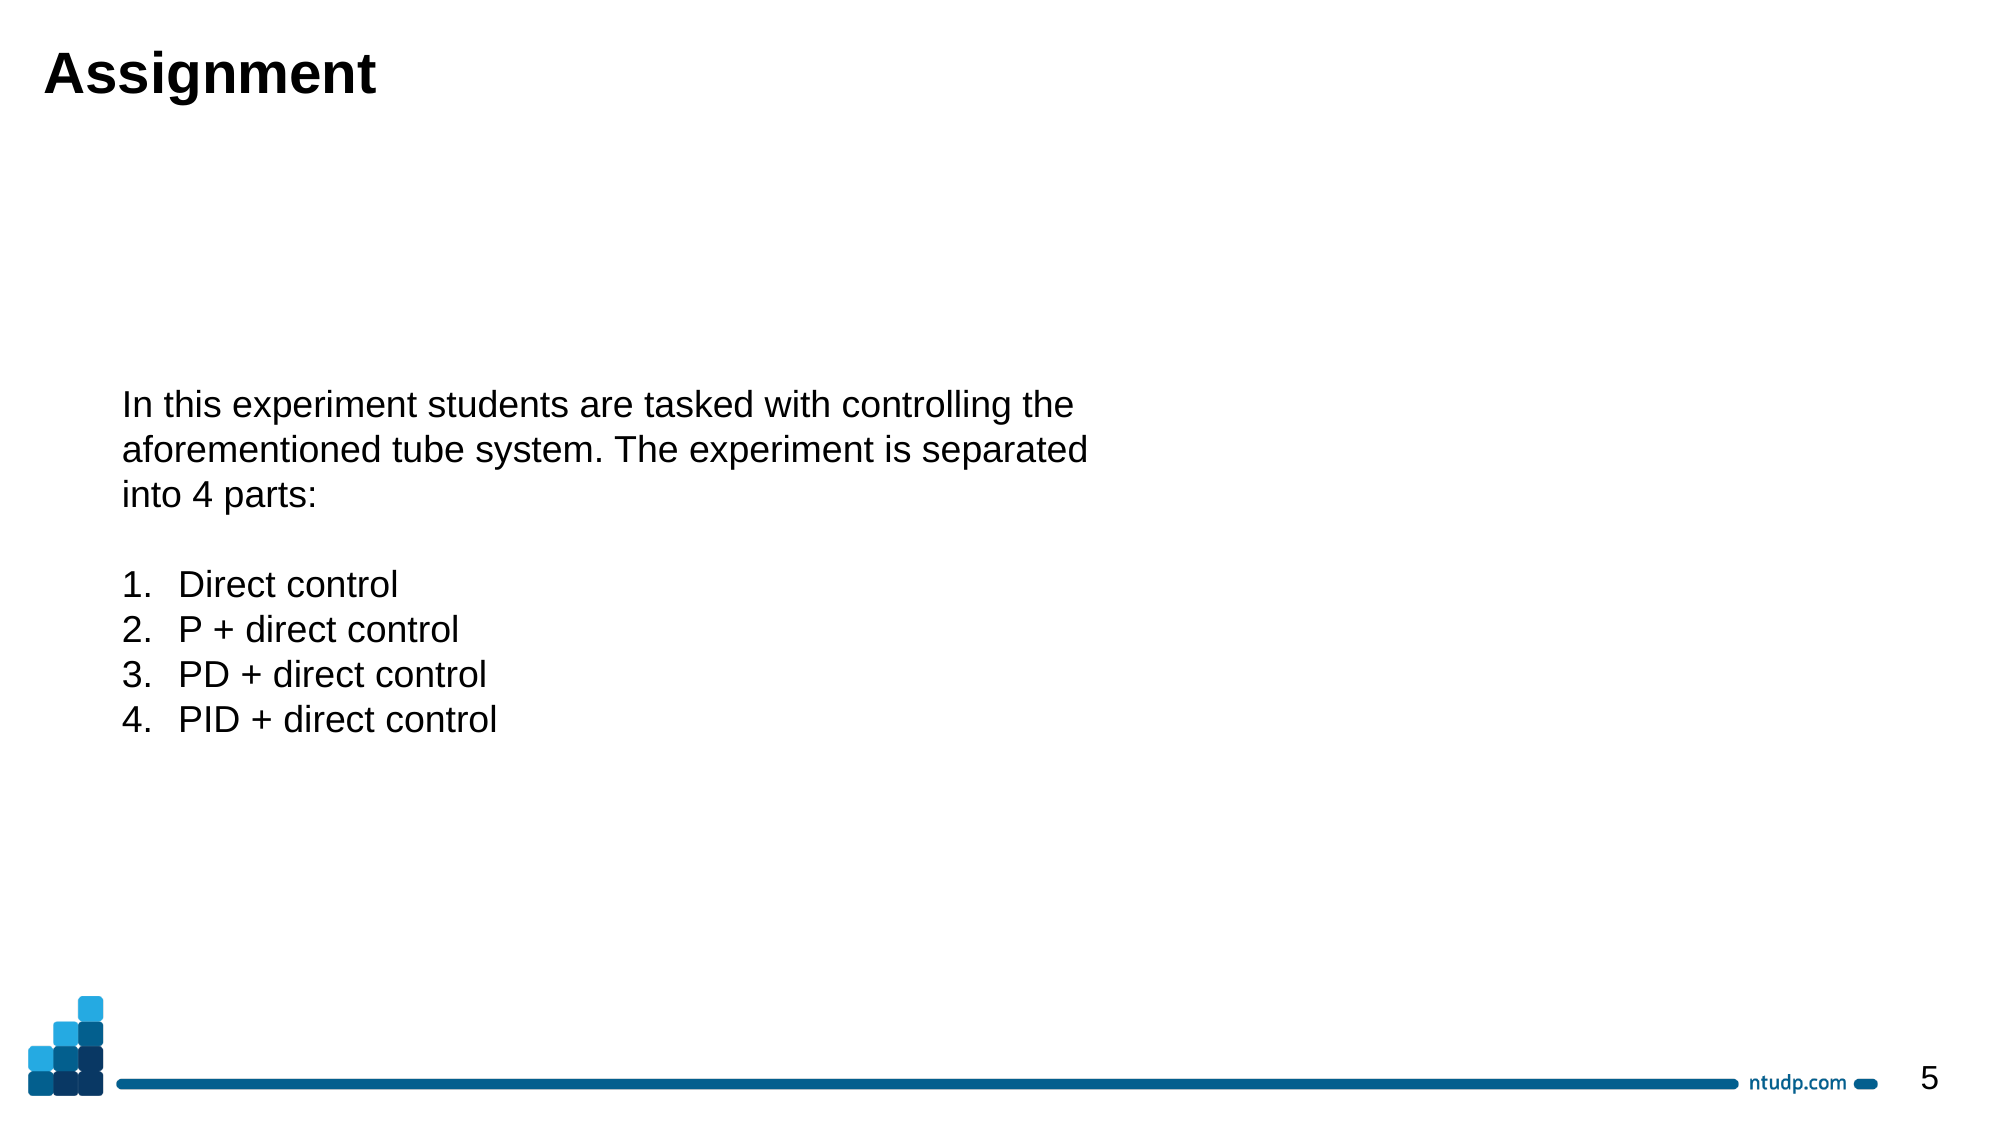

Assignment

In this experiment students are tasked with controlling the aforementioned tube system. The experiment is separated into 4 parts:

Direct control
P + direct control
PD + direct control
PID + direct control